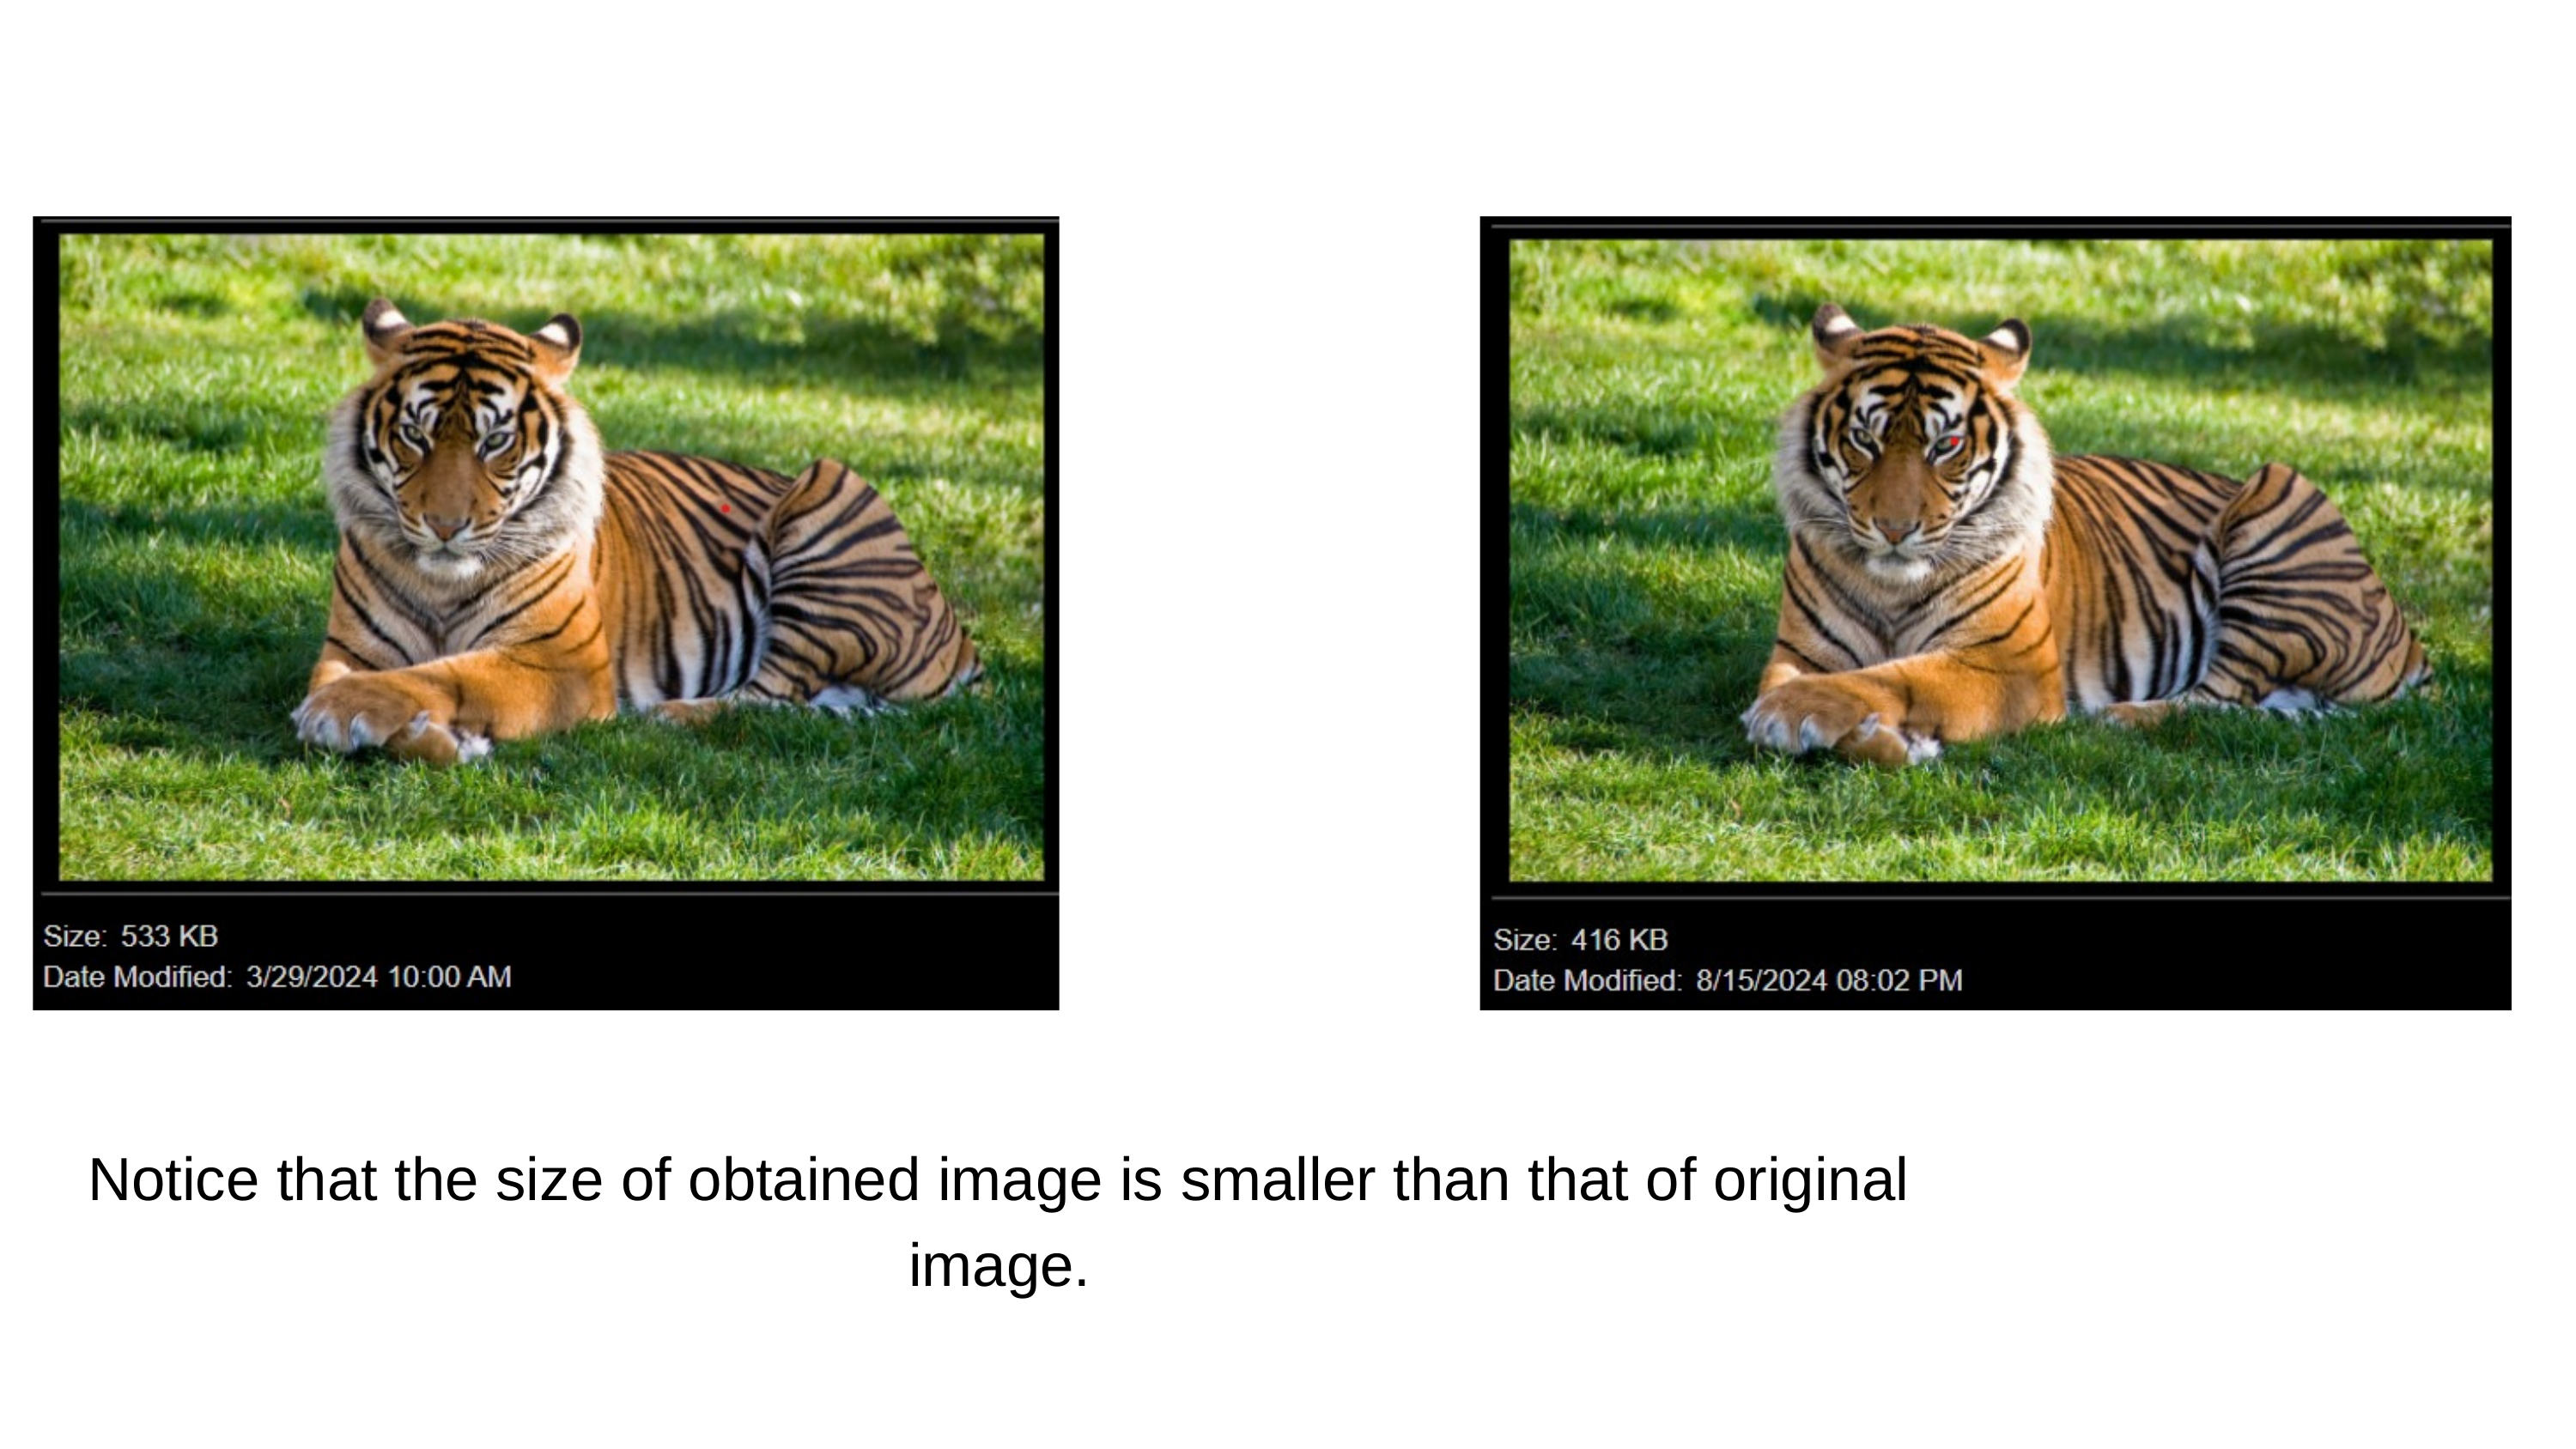

Notice that the size of obtained image is smaller than that of original image.